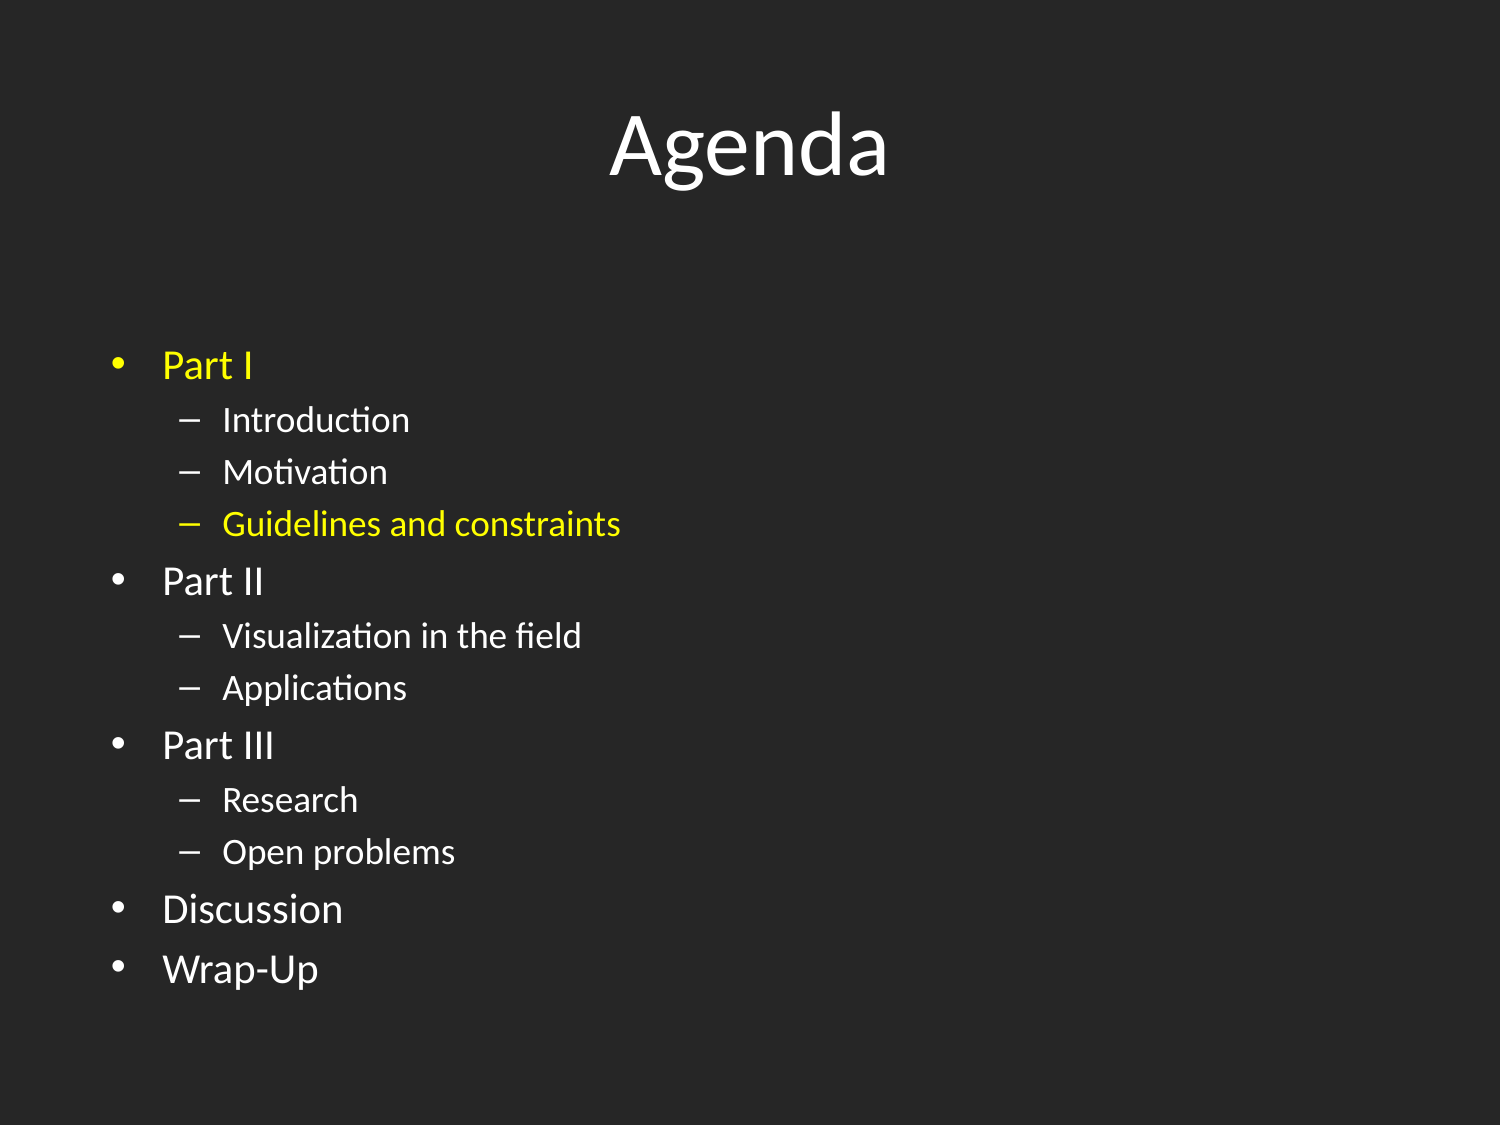

# Agenda
Part I
Introduction
Motivation
Guidelines and constraints
Part II
Visualization in the field
Applications
Part III
Research
Open problems
Discussion
Wrap-Up